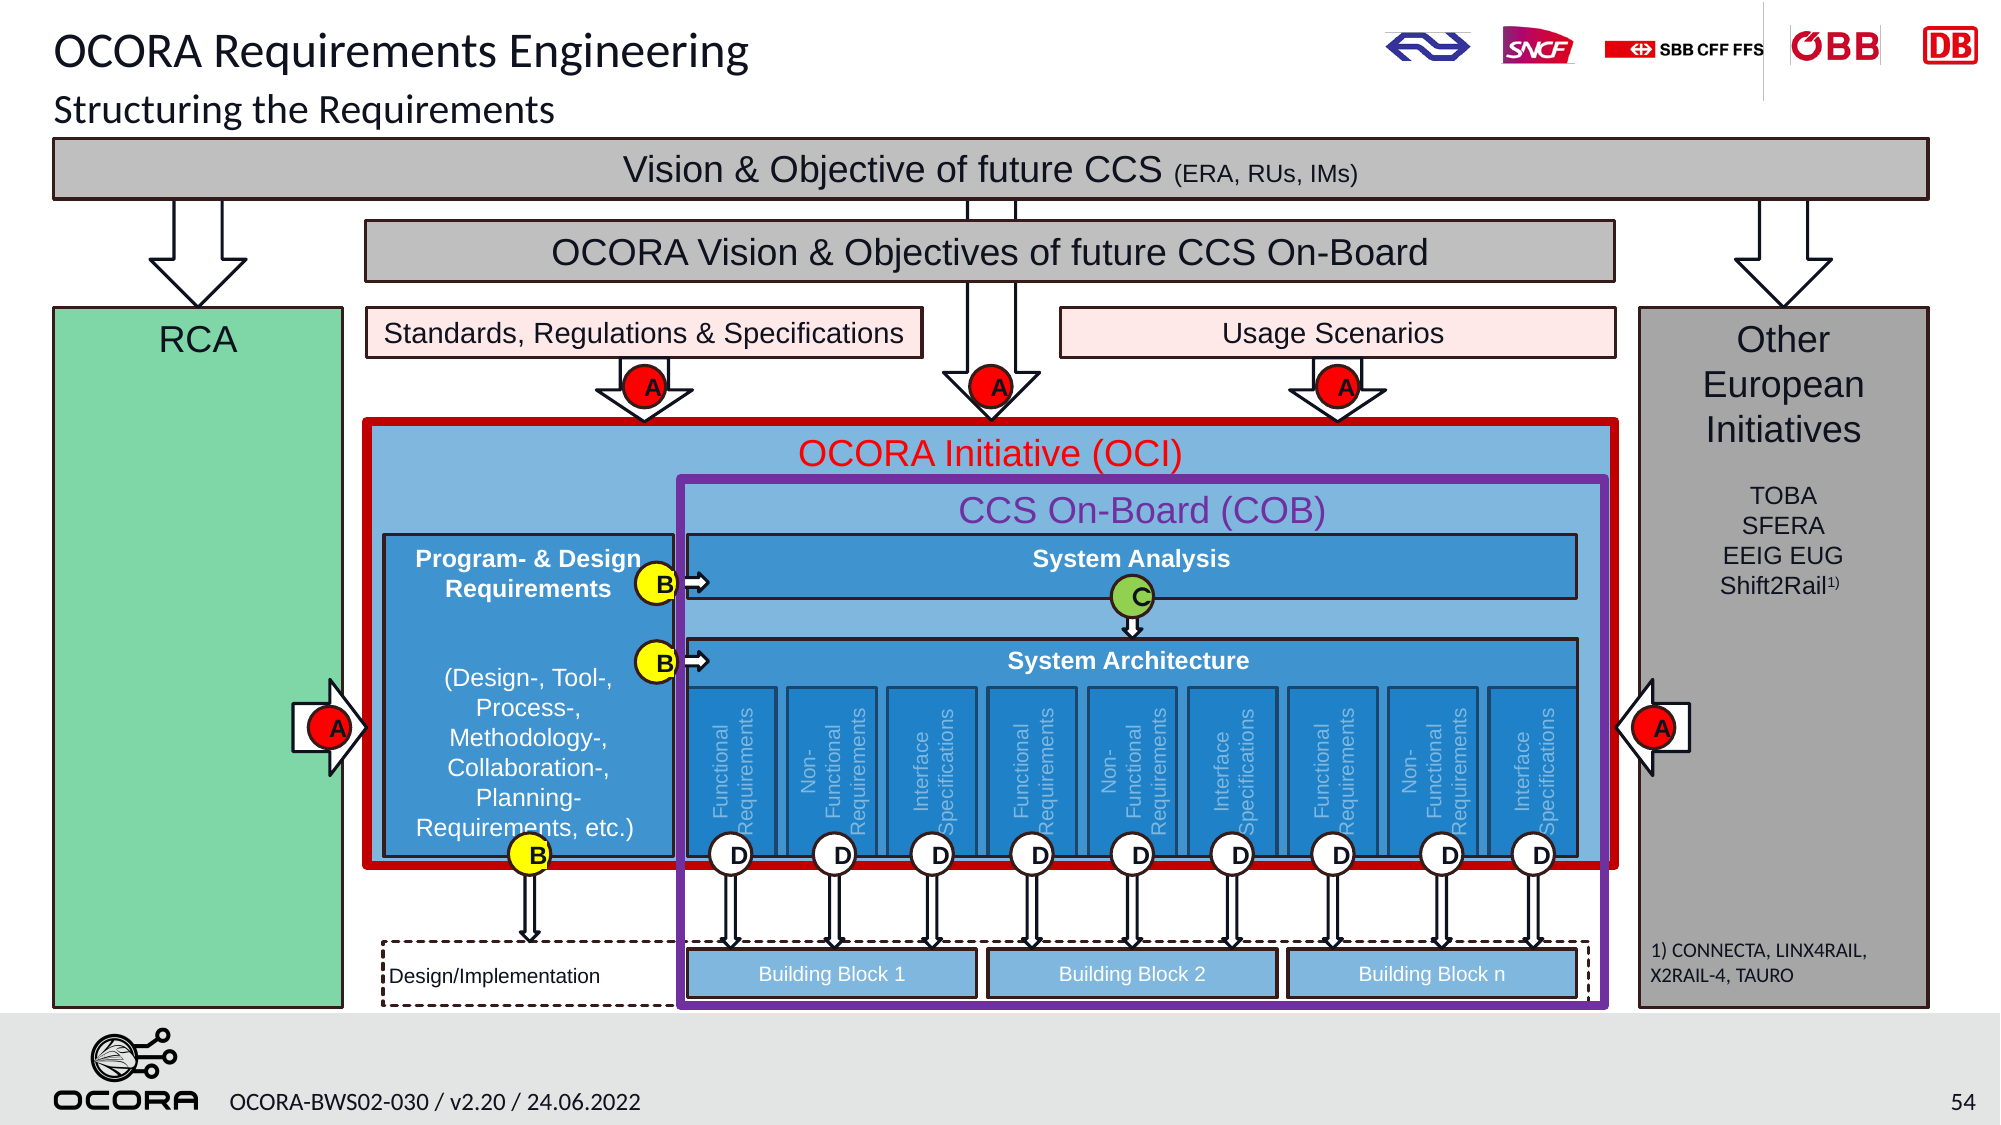

# OCORA Requirements Engineering
Structuring the Requirements
Vision & Objective of future CCS (ERA, RUs, IMs)

OCORA Vision & Objectives of future CCS On-Board
RCA
Standards, Regulations & Specifications
Usage Scenarios
Other European Initiatives

TOBA
SFERA
EEIG EUG
Shift2Rail1)

A
A
A
OCORA Initiative (OCI)
CCS On-Board (COB)
Program- & Design Requirements

(Design-, Tool-, Process-, Methodology-, Collaboration-, Planning-Requirements, etc.)
System Analysis
B

C

System Architecture
B

Functional
Requirements
Non-Functional
Requirements
Interface
Specifications
Functional
Requirements
Non-Functional
Requirements
Interface
Specifications
Functional
Requirements
Non-Functional
Requirements
Interface
Specifications

A
A
B
D
D
D
D
D
D
D
D
D

1) CONNECTA, LINX4RAIL, X2RAIL-4, TAURO
Design/Implementation
Building Block 1
Building Block 2
Building Block n

OCORA-BWS02-030 / v2.20 / 24.06.2022